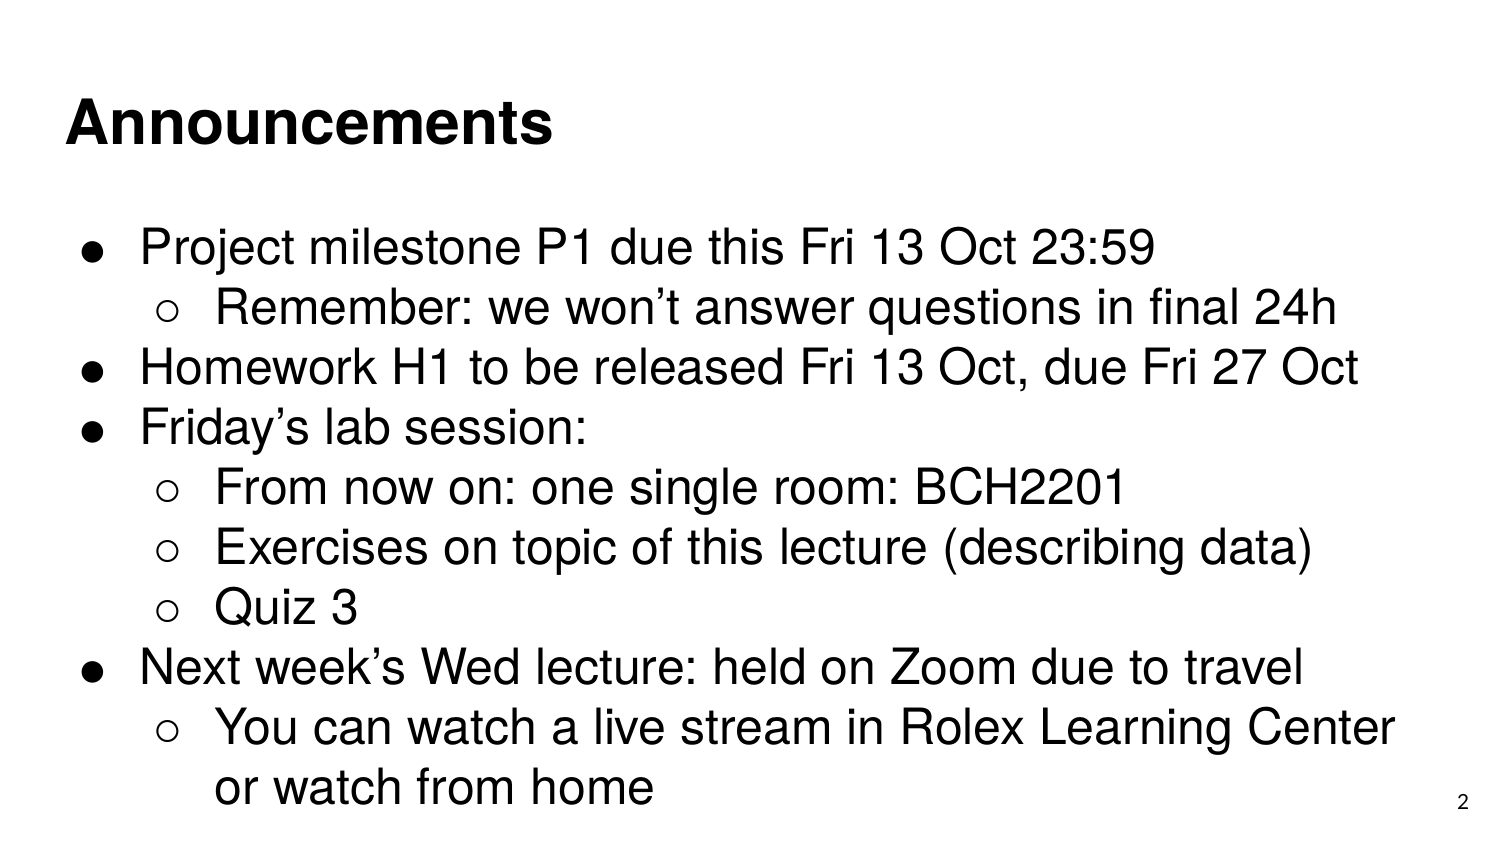

# Announcements
Project milestone P1 due this Fri 13 Oct 23:59
Remember: we won’t answer questions in final 24h
Homework H1 to be released Fri 13 Oct, due Fri 27 Oct
Friday’s lab session:
From now on: one single room: BCH2201
Exercises on topic of this lecture (describing data)
Quiz 3
Next week’s Wed lecture: held on Zoom due to travel
You can watch a live stream in Rolex Learning Center or watch from home
2